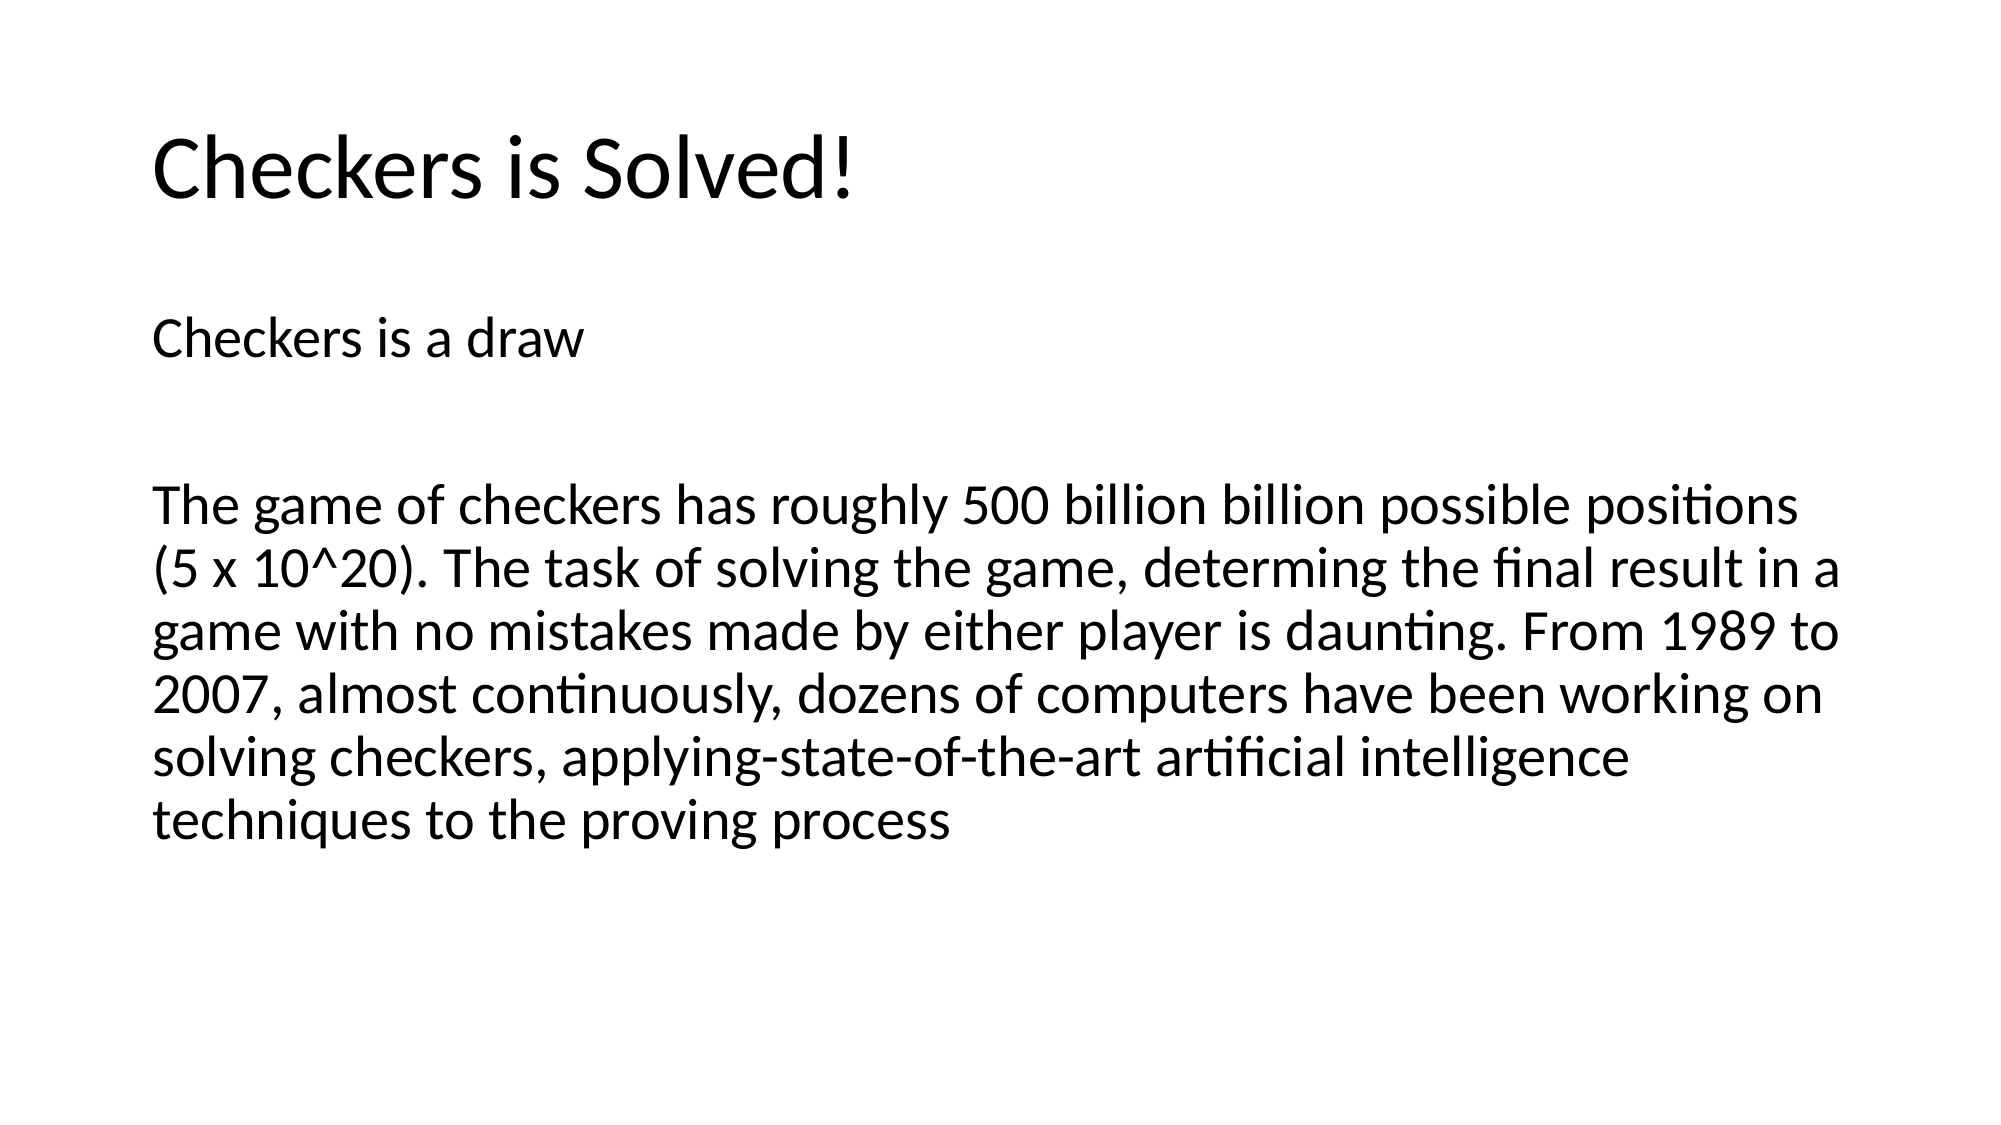

# Checkers is Solved!
Checkers is a draw

The game of checkers has roughly 500 billion billion possible positions (5 x 10^20). The task of solving the game, determing the final result in a game with no mistakes made by either player is daunting. From 1989 to 2007, almost continuously, dozens of computers have been working on solving checkers, applying-state-of-the-art artificial intelligence techniques to the proving process